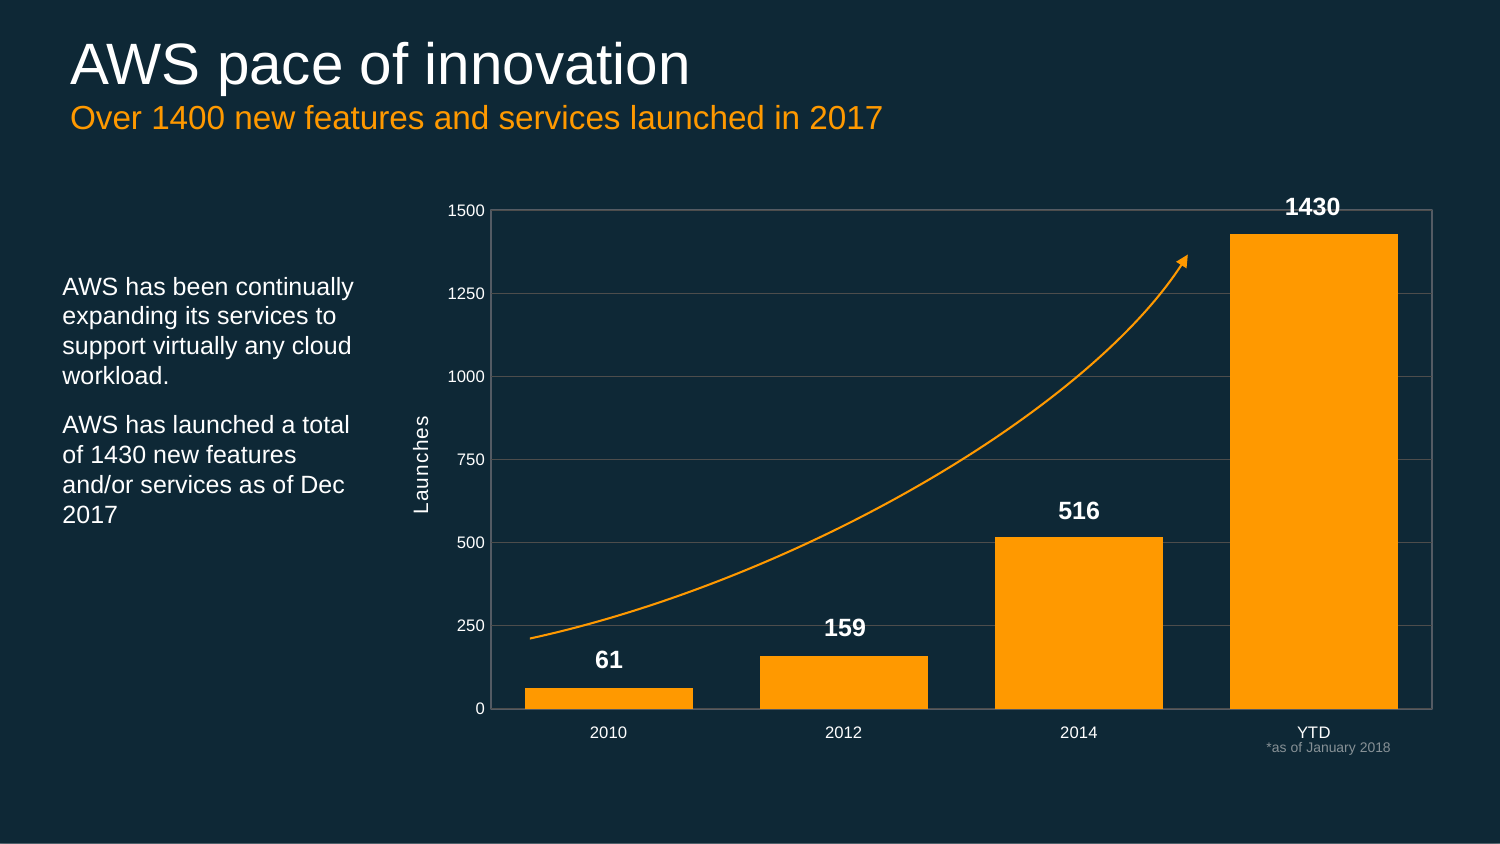

# AWS pace of innovation Over 1400 new features and services launched in 2017

### Chart

| Category | Region 1 |
|---|---|
| 2010 | 61.0 |
| 2012 | 159.0 |
| 2014 | 516.0 |
| YTD | 1430.0 |
Launches
1430
AWS has been continually expanding its services to support virtually any cloud workload.
AWS has launched a total of 1430 new features and/or services as of Dec 2017
516
159
61
*as of January 2018